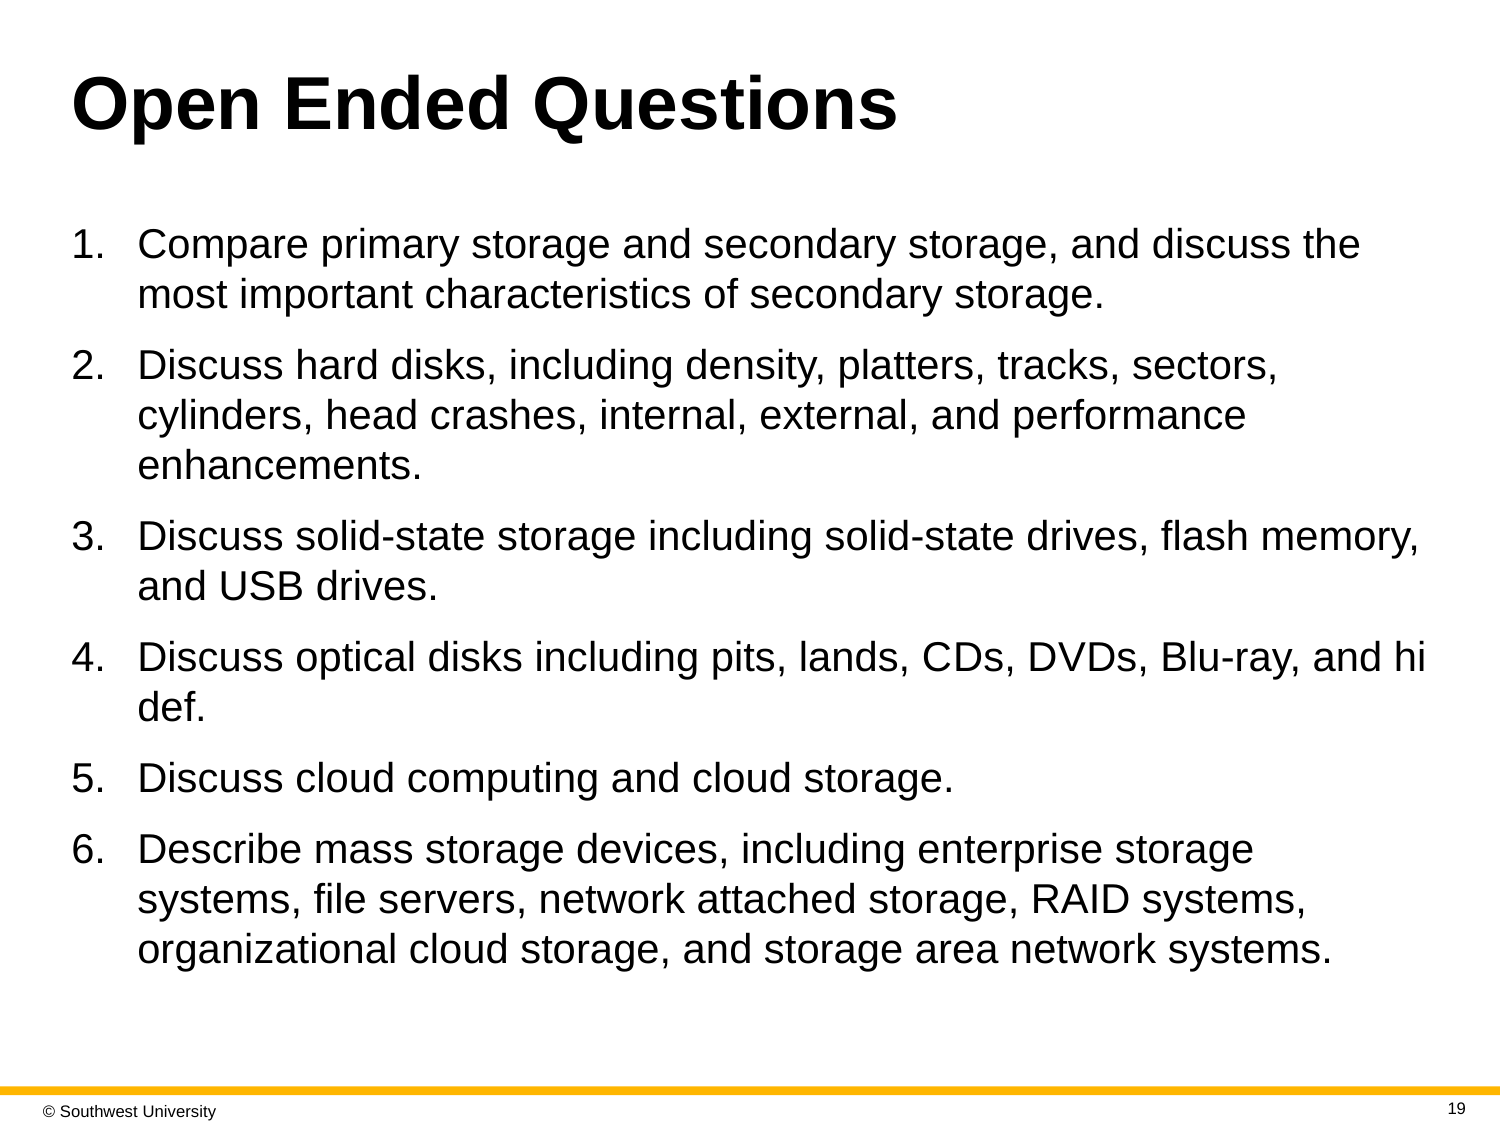

# Open Ended Questions
Compare primary storage and secondary storage, and discuss the most important characteristics of secondary storage.
Discuss hard disks, including density, platters, tracks, sectors, cylinders, head crashes, internal, external, and performance enhancements.
Discuss solid-state storage including solid-state drives, flash memory, and USB drives.
Discuss optical disks including pits, lands, C Ds, D V Ds, Blu-ray, and hi def.
Discuss cloud computing and cloud storage.
Describe mass storage devices, including enterprise storage systems, file servers, network attached storage, RAID systems, organizational cloud storage, and storage area network systems.
19